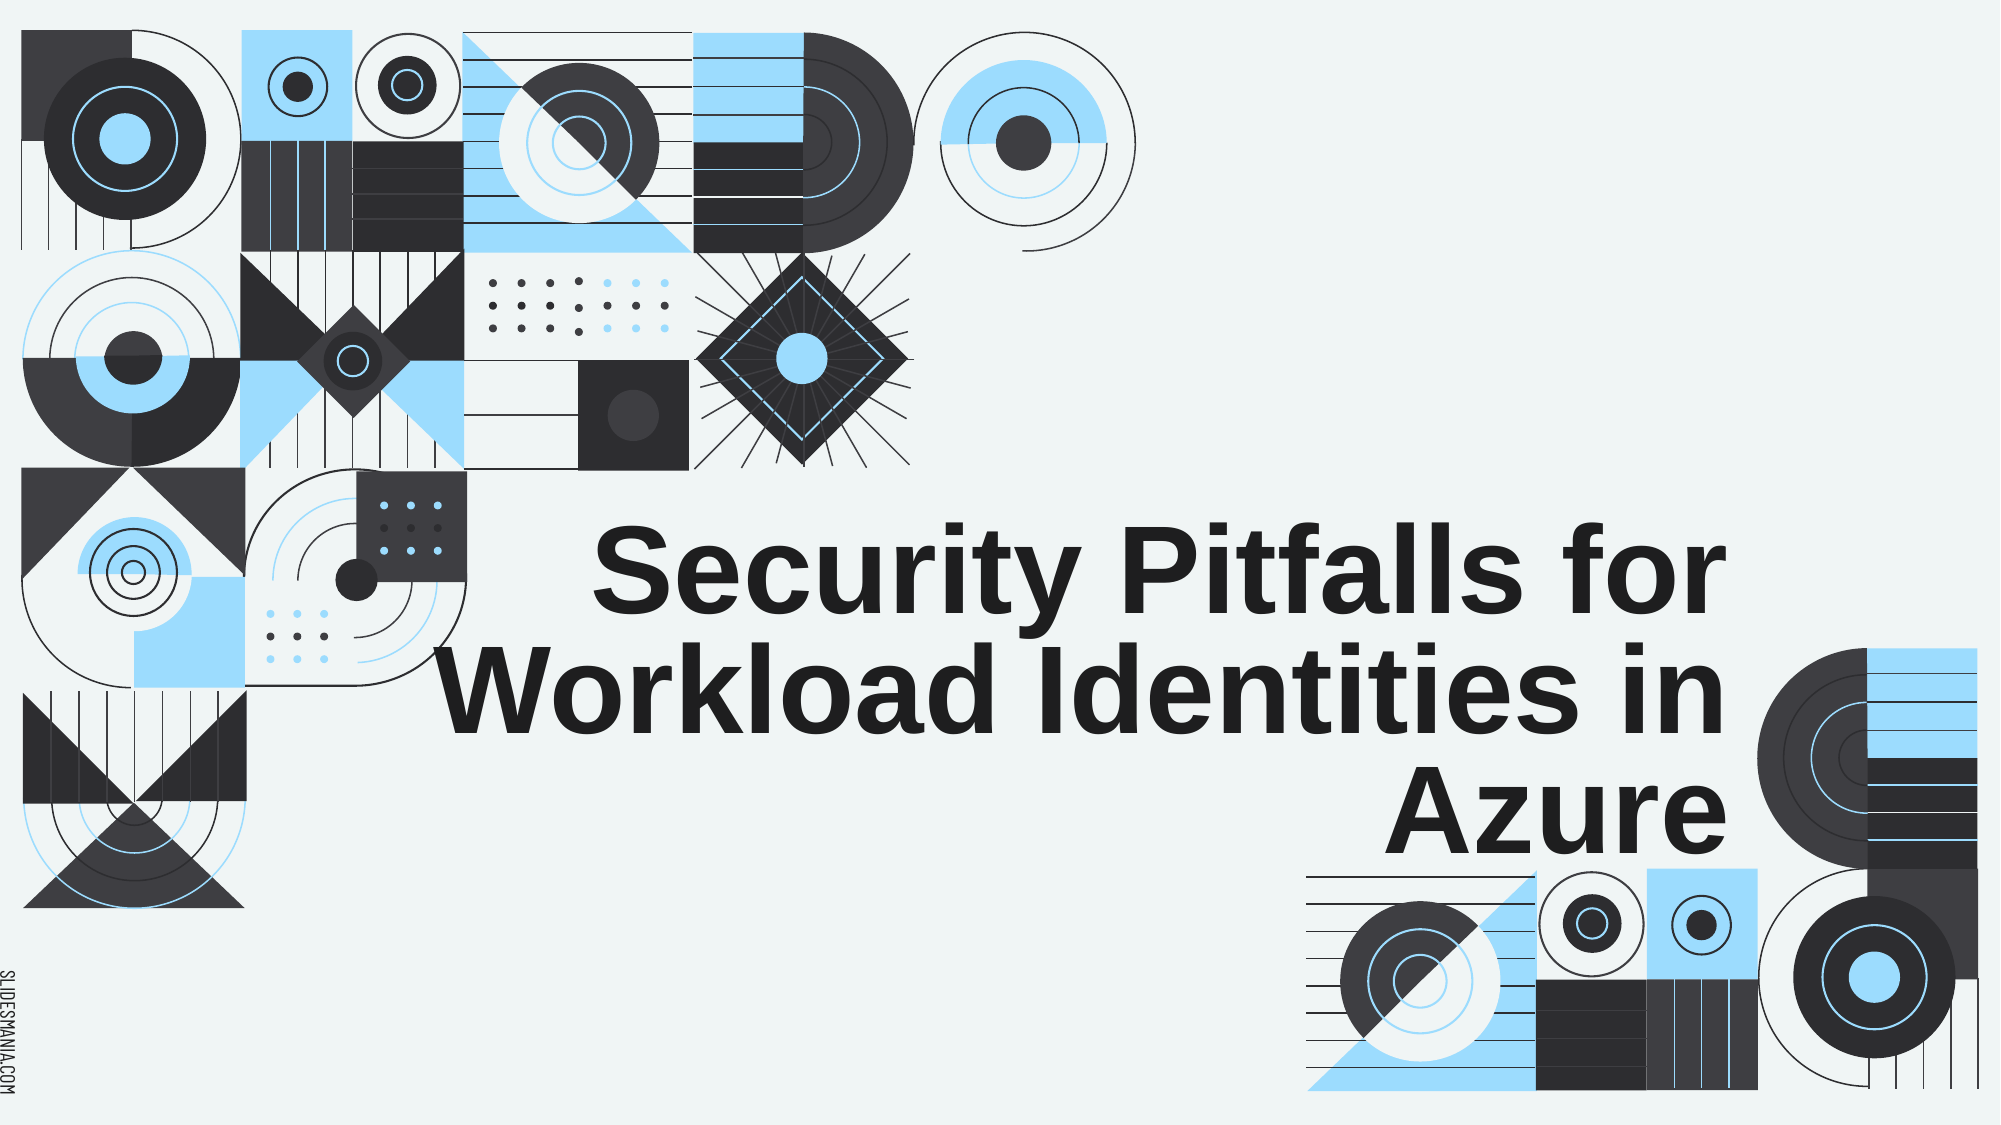

# Security Pitfalls for Workload Identities in Azure